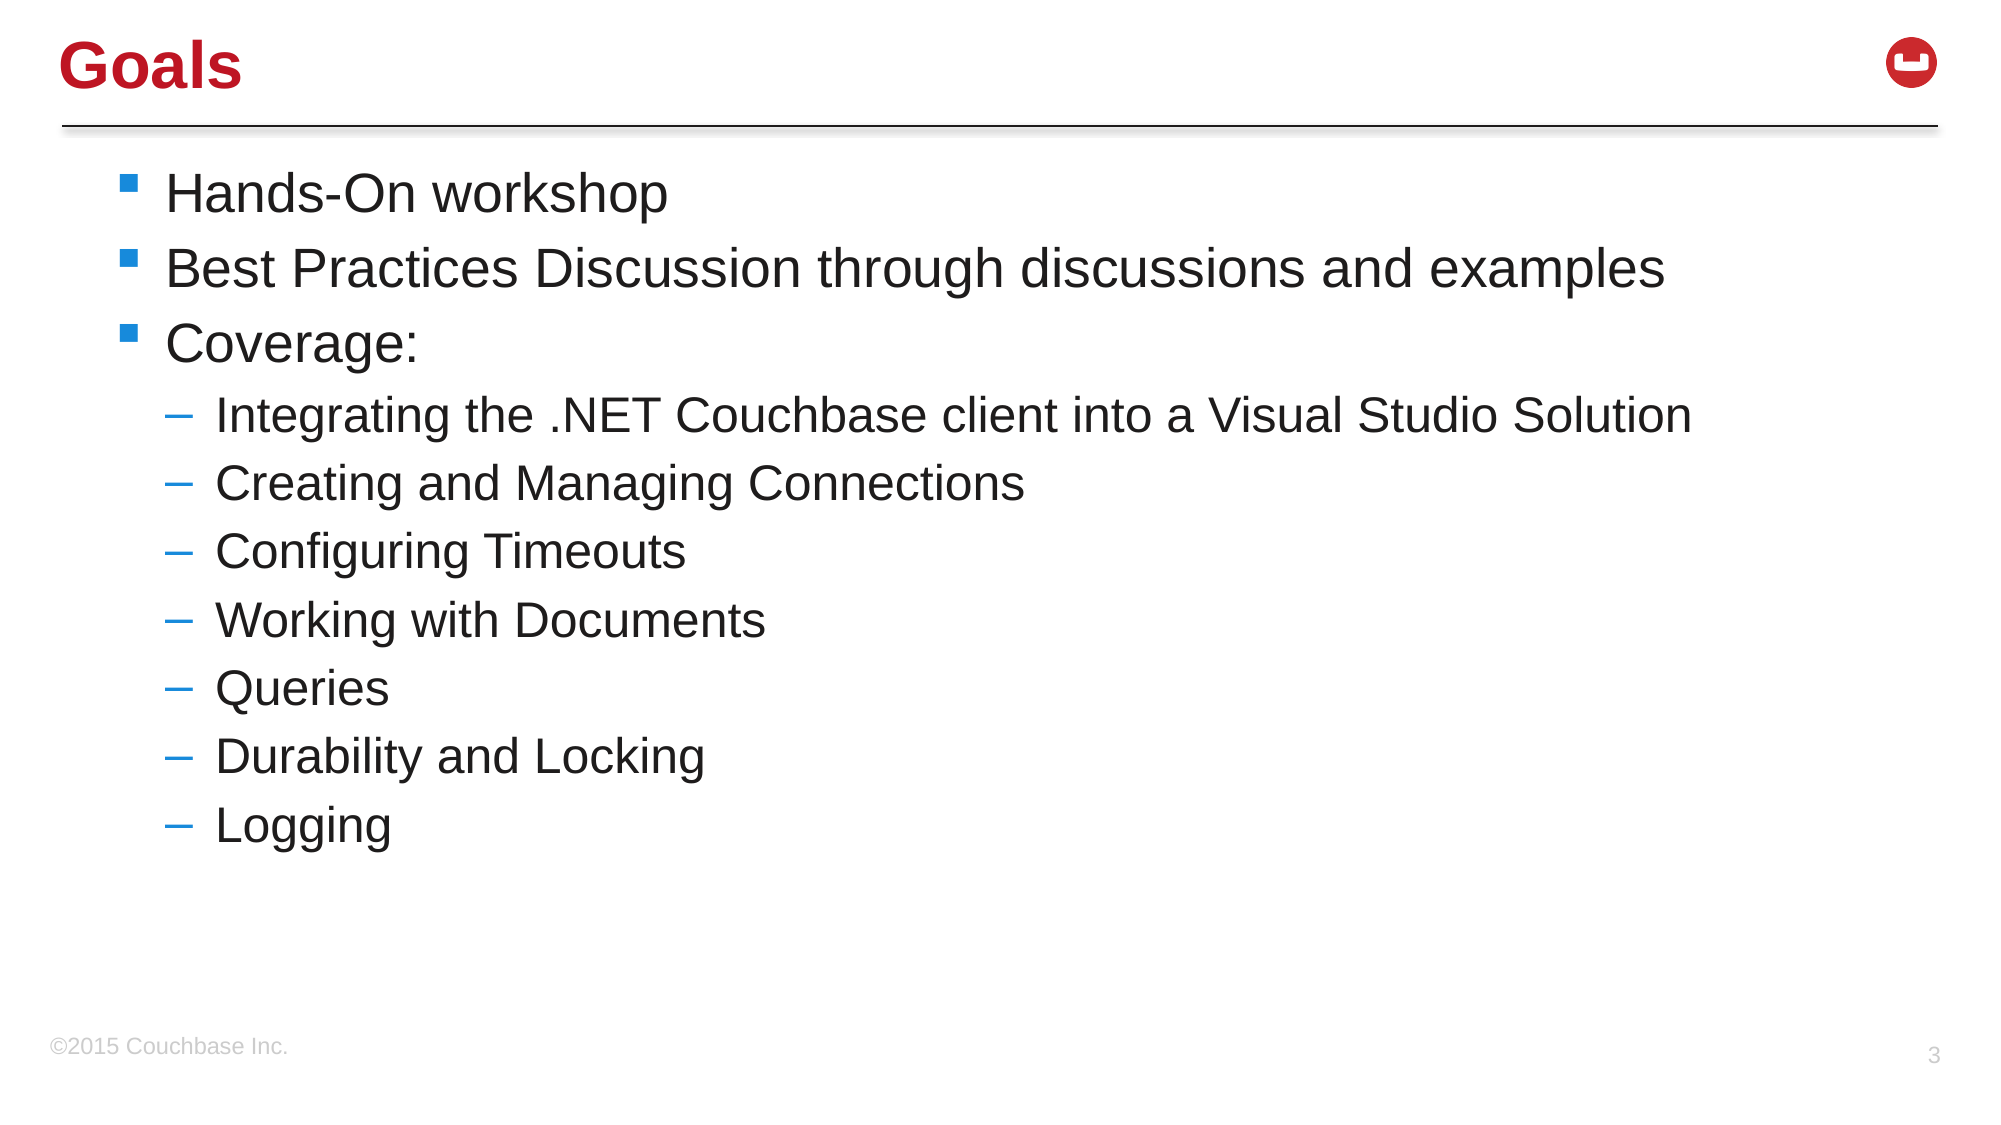

# Goals
Hands-On workshop
Best Practices Discussion through discussions and examples
Coverage:
Integrating the .NET Couchbase client into a Visual Studio Solution
Creating and Managing Connections
Configuring Timeouts
Working with Documents
Queries
Durability and Locking
Logging